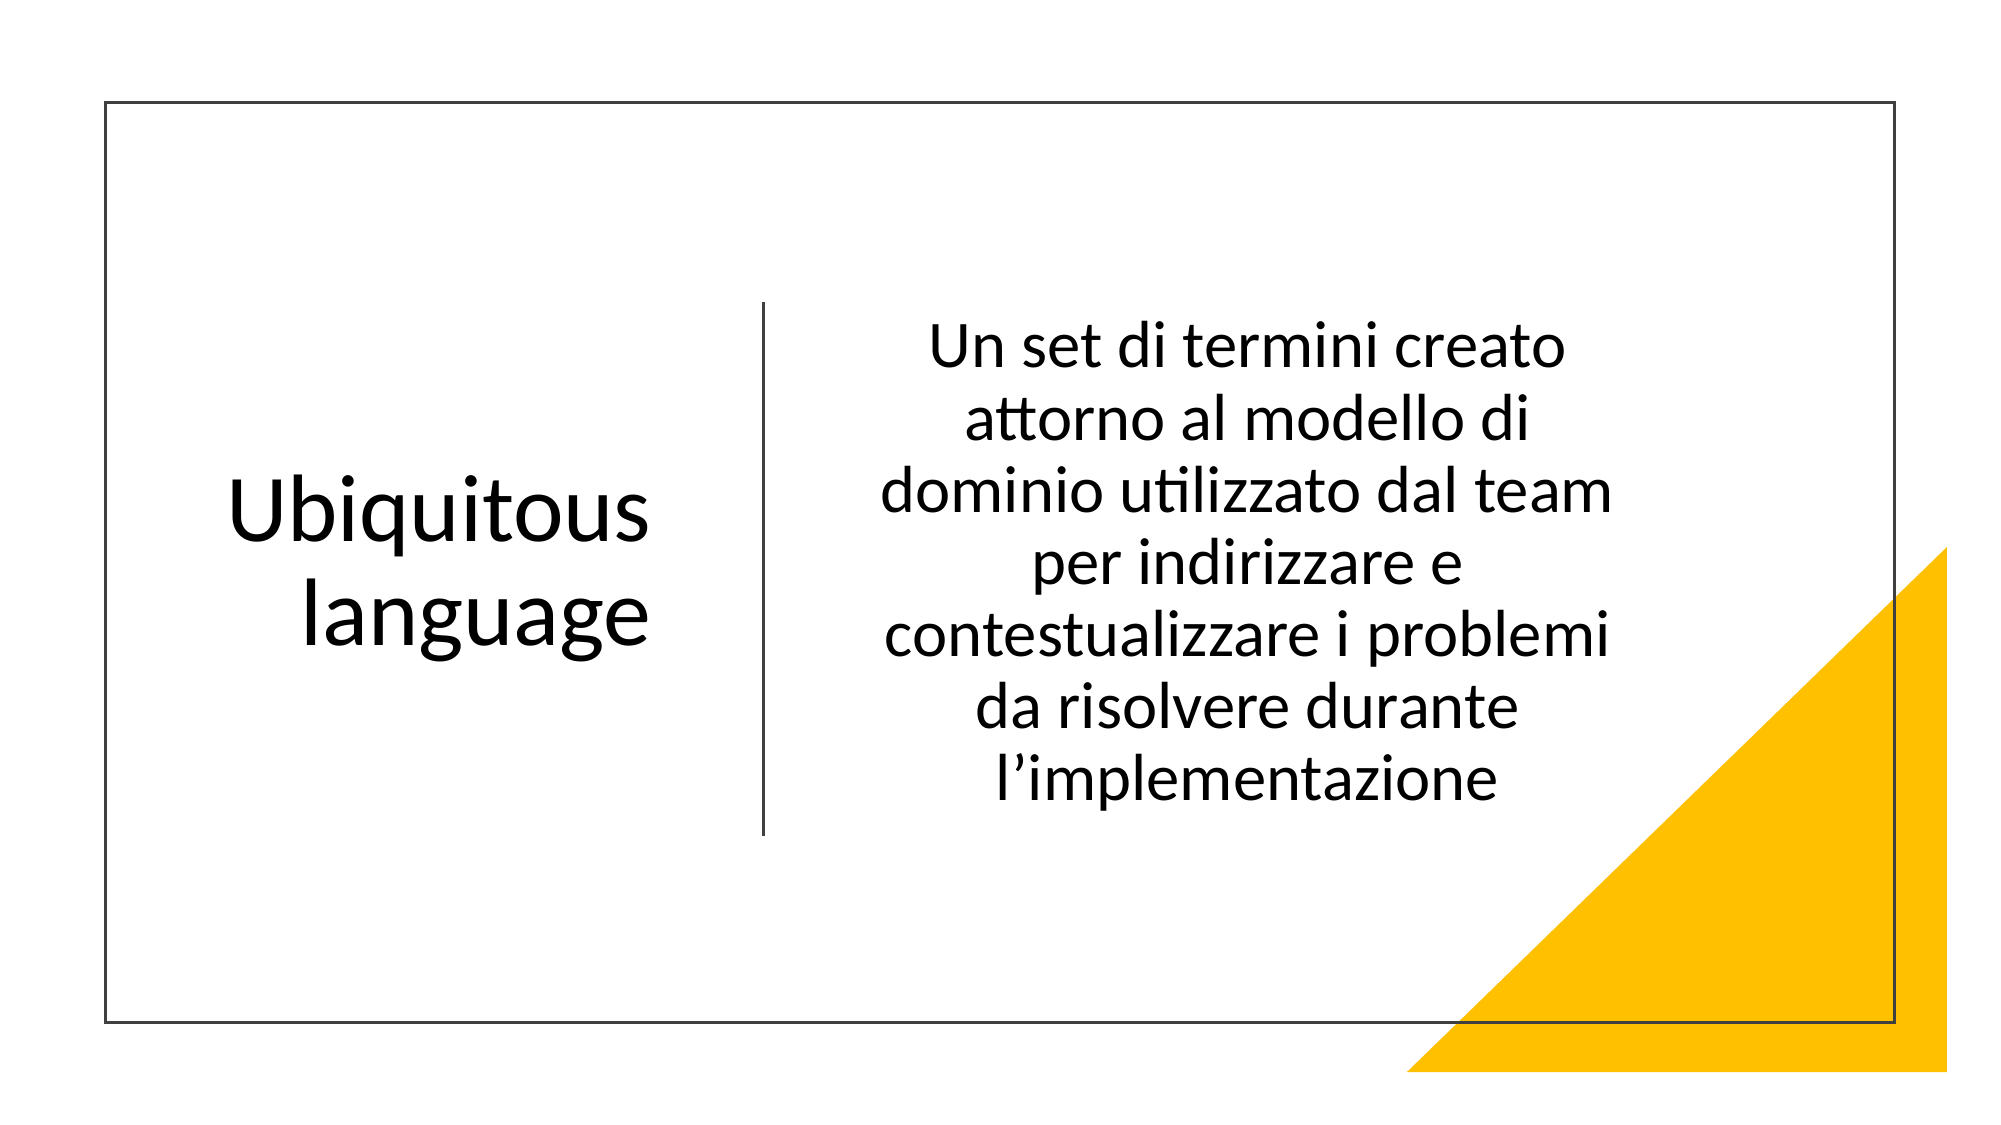

# Ubiquitous language
Un set di termini creato attorno al modello di dominio utilizzato dal team per indirizzare e contestualizzare i problemi da risolvere durante l’implementazione